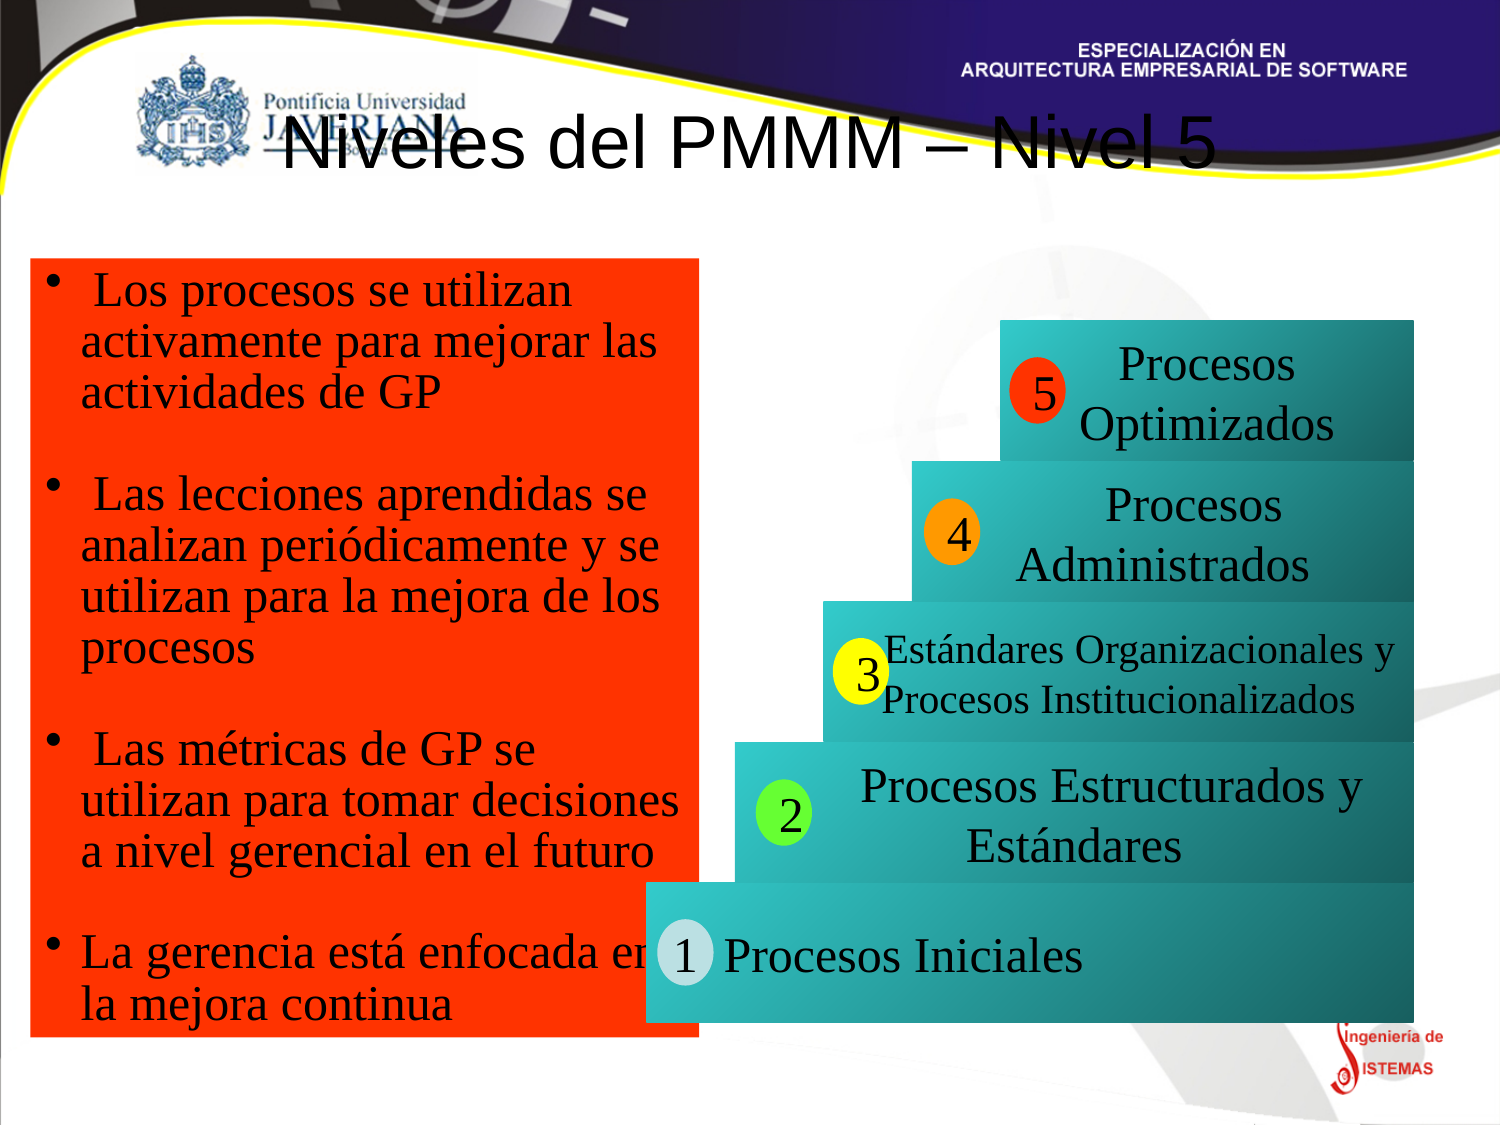

# Niveles del PMMM – Nivel 5
 Los procesos se utilizan activamente para mejorar las actividades de GP

 Las lecciones aprendidas se analizan periódicamente y se utilizan para la mejora de los procesos

 Las métricas de GP se utilizan para tomar decisiones a nivel gerencial en el futuro

La gerencia está enfocada en la mejora continua
Procesos Optimizados
5
     Procesos Administrados
4
    Estándares Organizacionales y Procesos Institucionalizados
3
      Procesos Estructurados y Estándares
2
     Procesos Iniciales
1